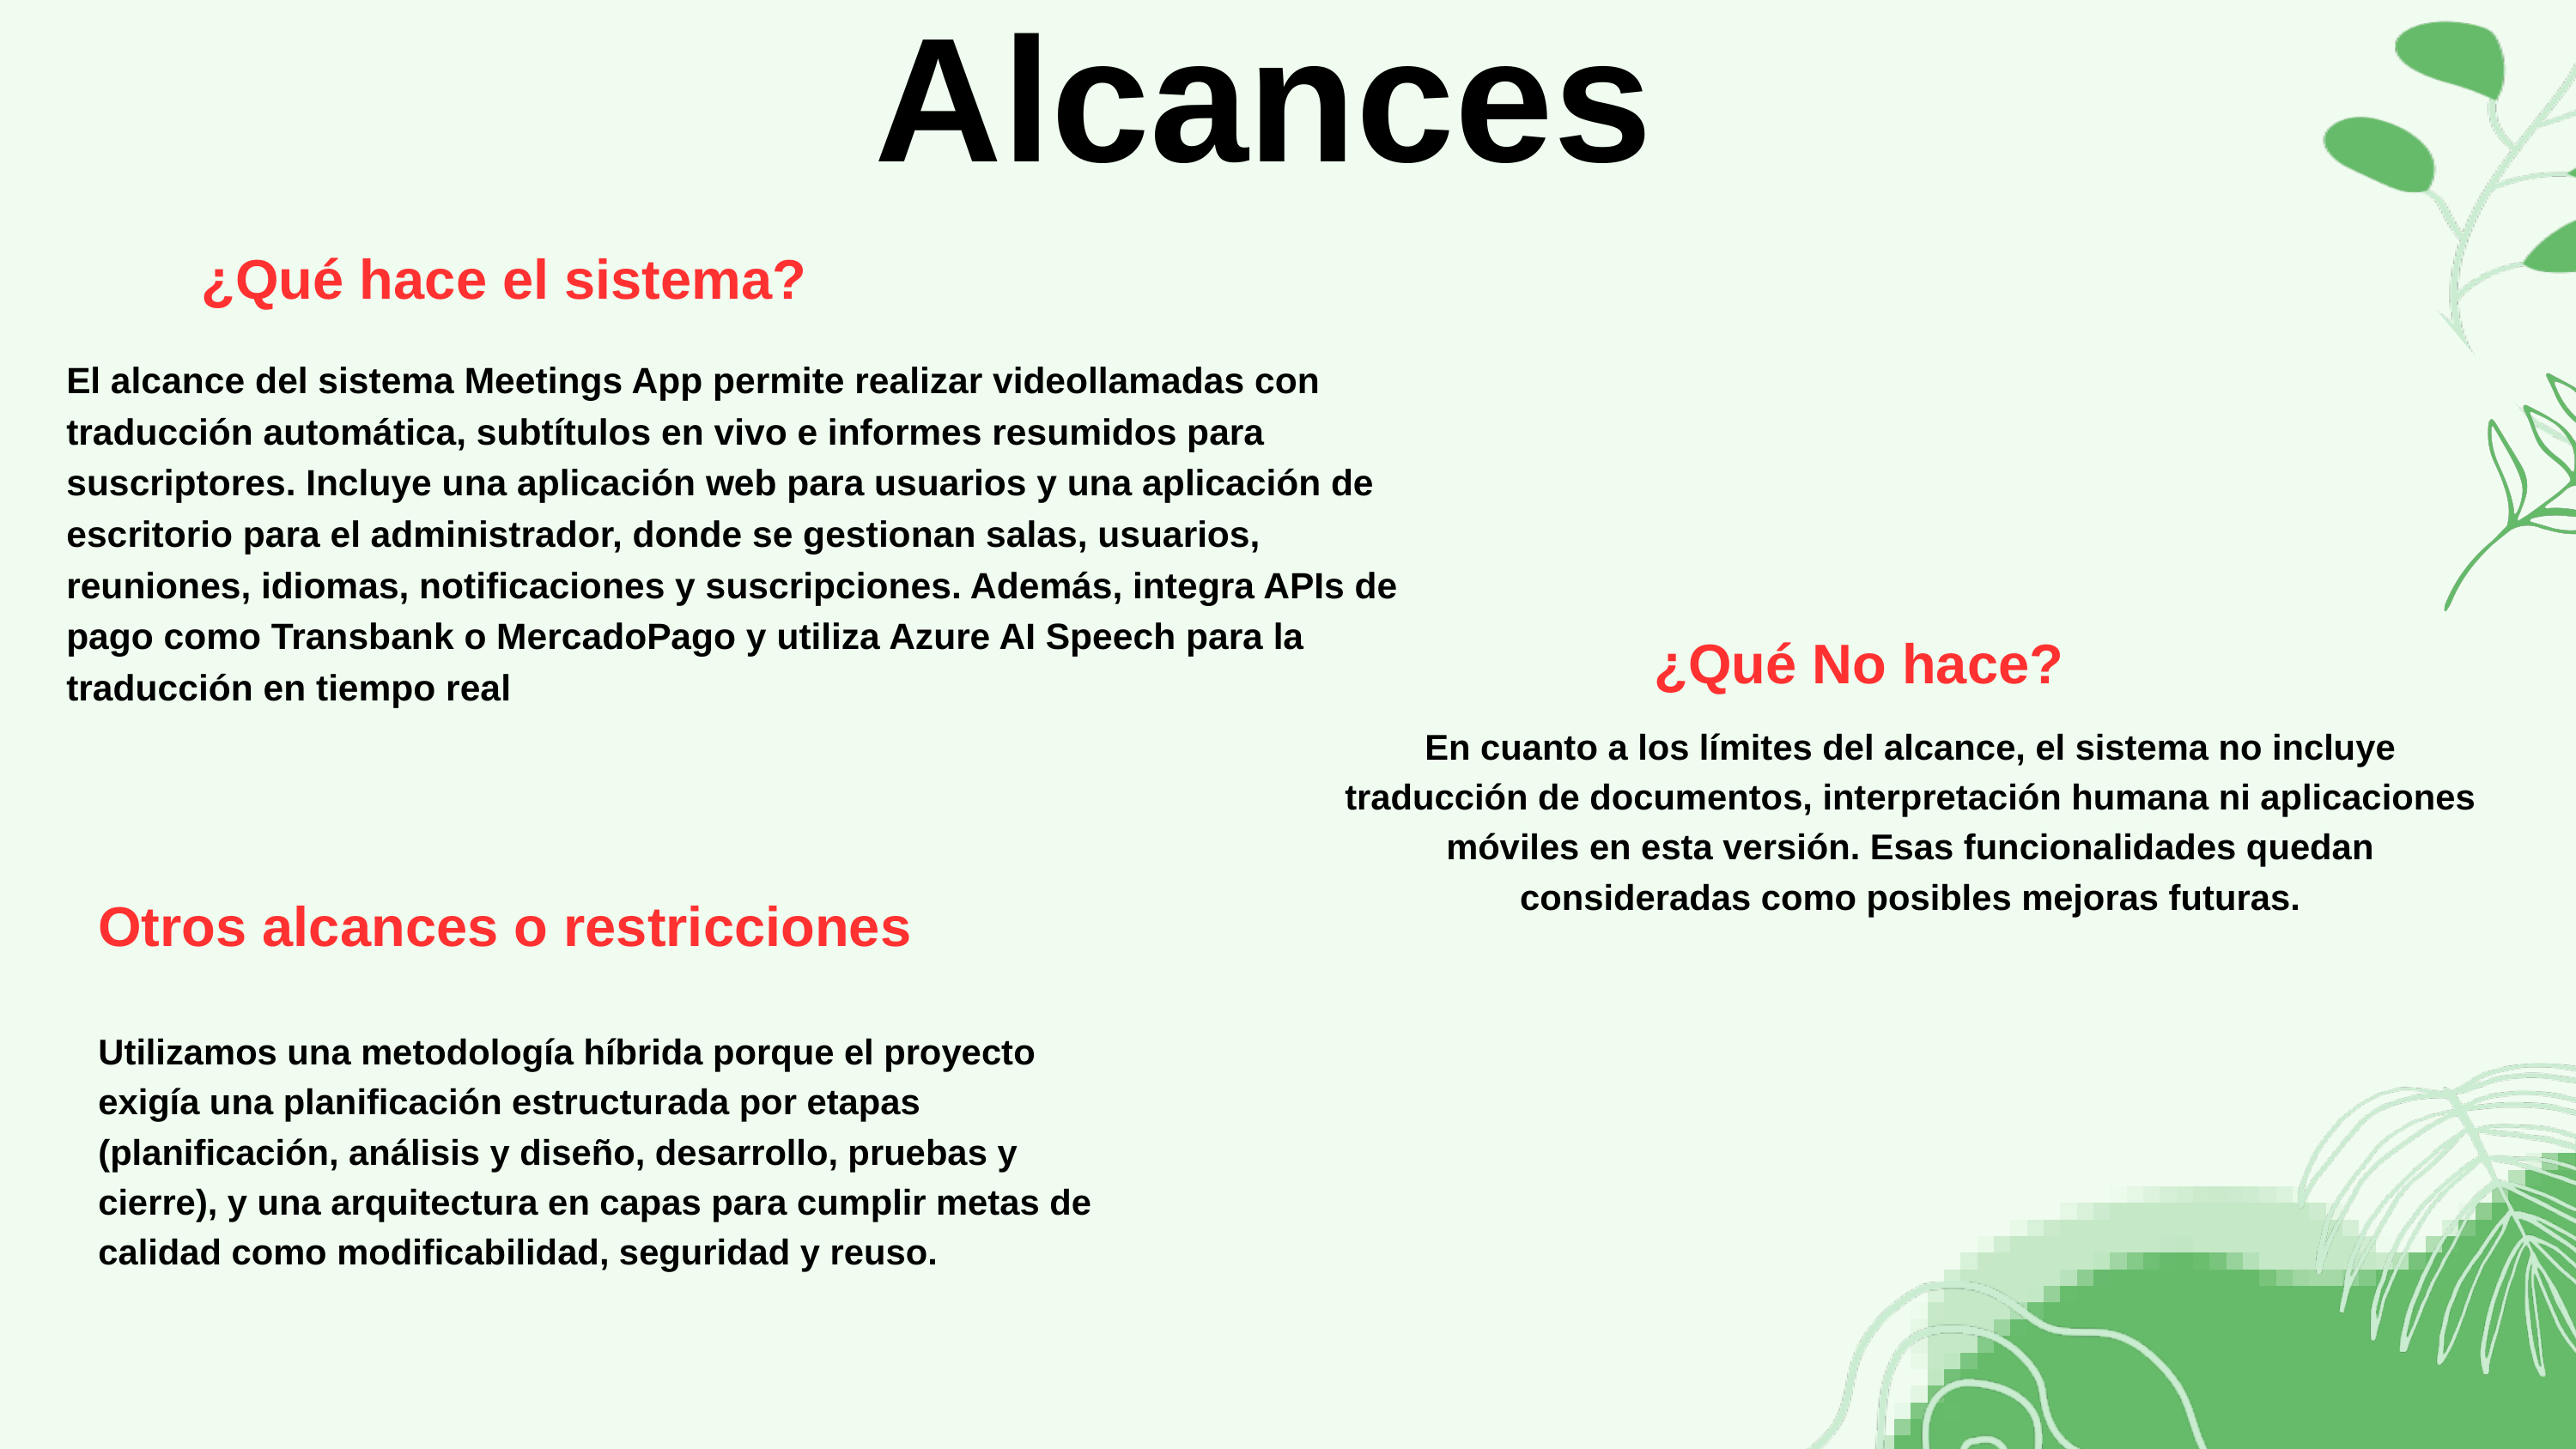

Alcances
¿Qué hace el sistema?

El alcance del sistema Meetings App permite realizar videollamadas con traducción automática, subtítulos en vivo e informes resumidos para suscriptores. Incluye una aplicación web para usuarios y una aplicación de escritorio para el administrador, donde se gestionan salas, usuarios, reuniones, idiomas, notificaciones y suscripciones. Además, integra APIs de pago como Transbank o MercadoPago y utiliza Azure AI Speech para la traducción en tiempo real

¿Qué No hace?
En cuanto a los límites del alcance, el sistema no incluye traducción de documentos, interpretación humana ni aplicaciones móviles en esta versión. Esas funcionalidades quedan consideradas como posibles mejoras futuras.

Otros alcances o restricciones

Utilizamos una metodología híbrida porque el proyecto exigía una planificación estructurada por etapas (planificación, análisis y diseño, desarrollo, pruebas y cierre), y una arquitectura en capas para cumplir metas de calidad como modificabilidad, seguridad y reuso.